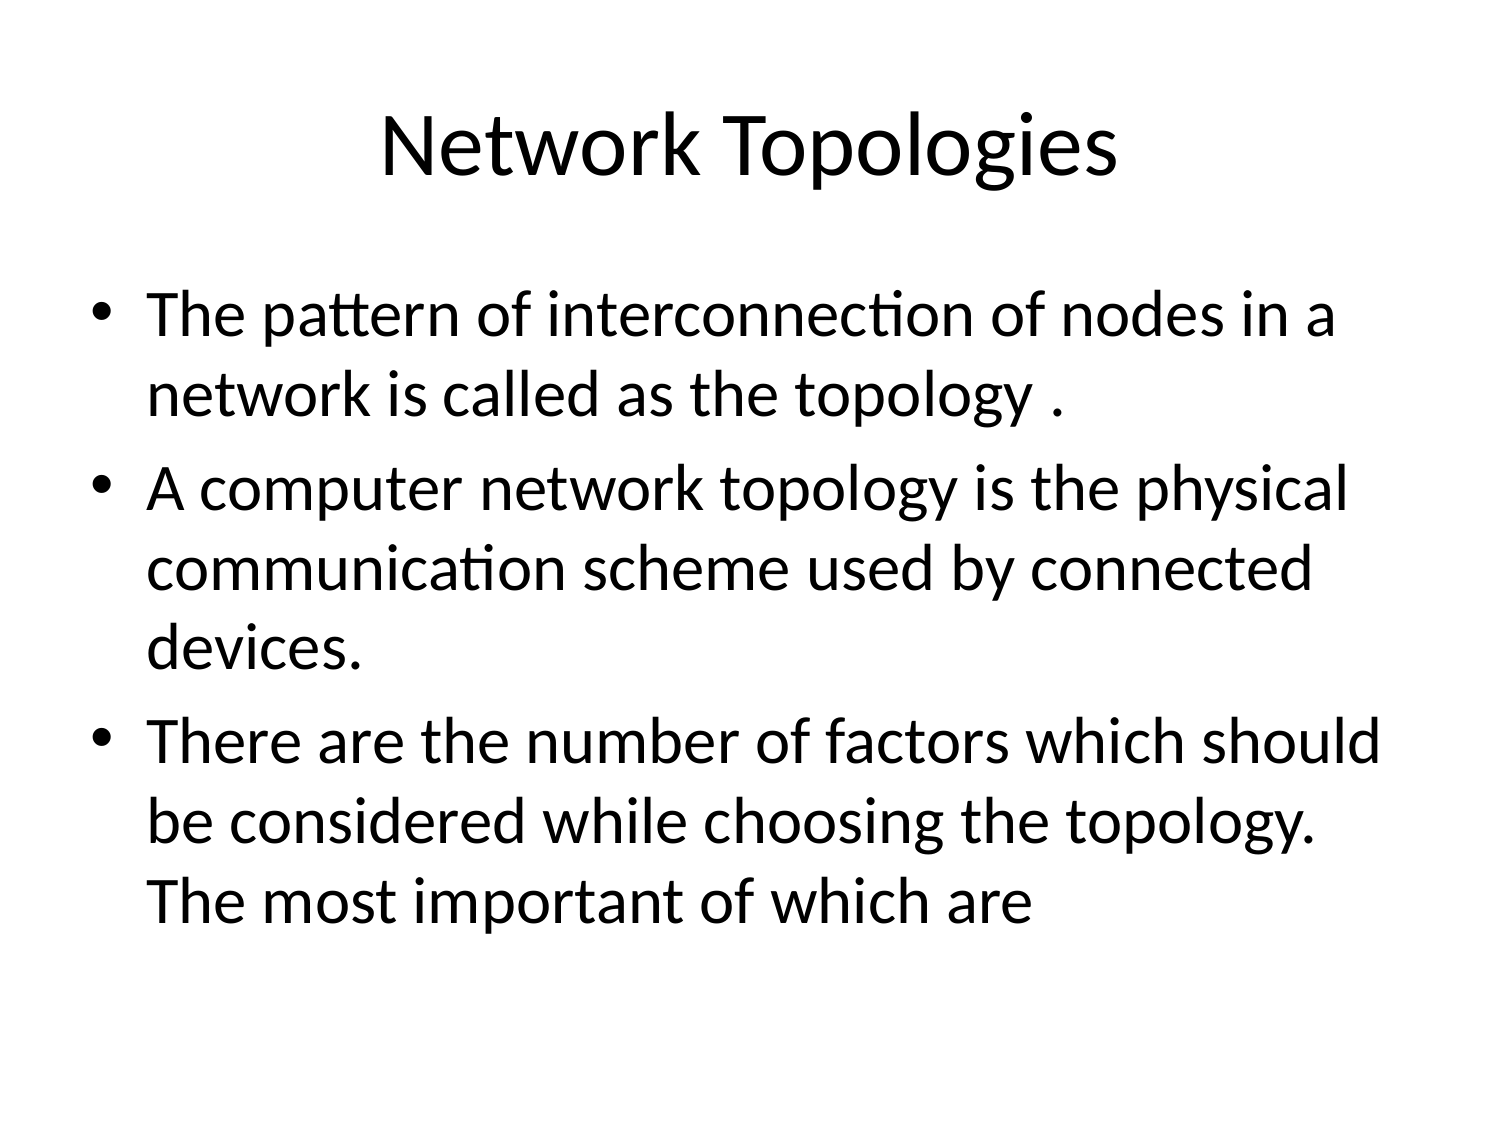

# Network Topologies
The pattern of interconnection of nodes in a network is called as the topology .
A computer network topology is the physical communication scheme used by connected devices.
There are the number of factors which should be considered while choosing the topology. The most important of which are